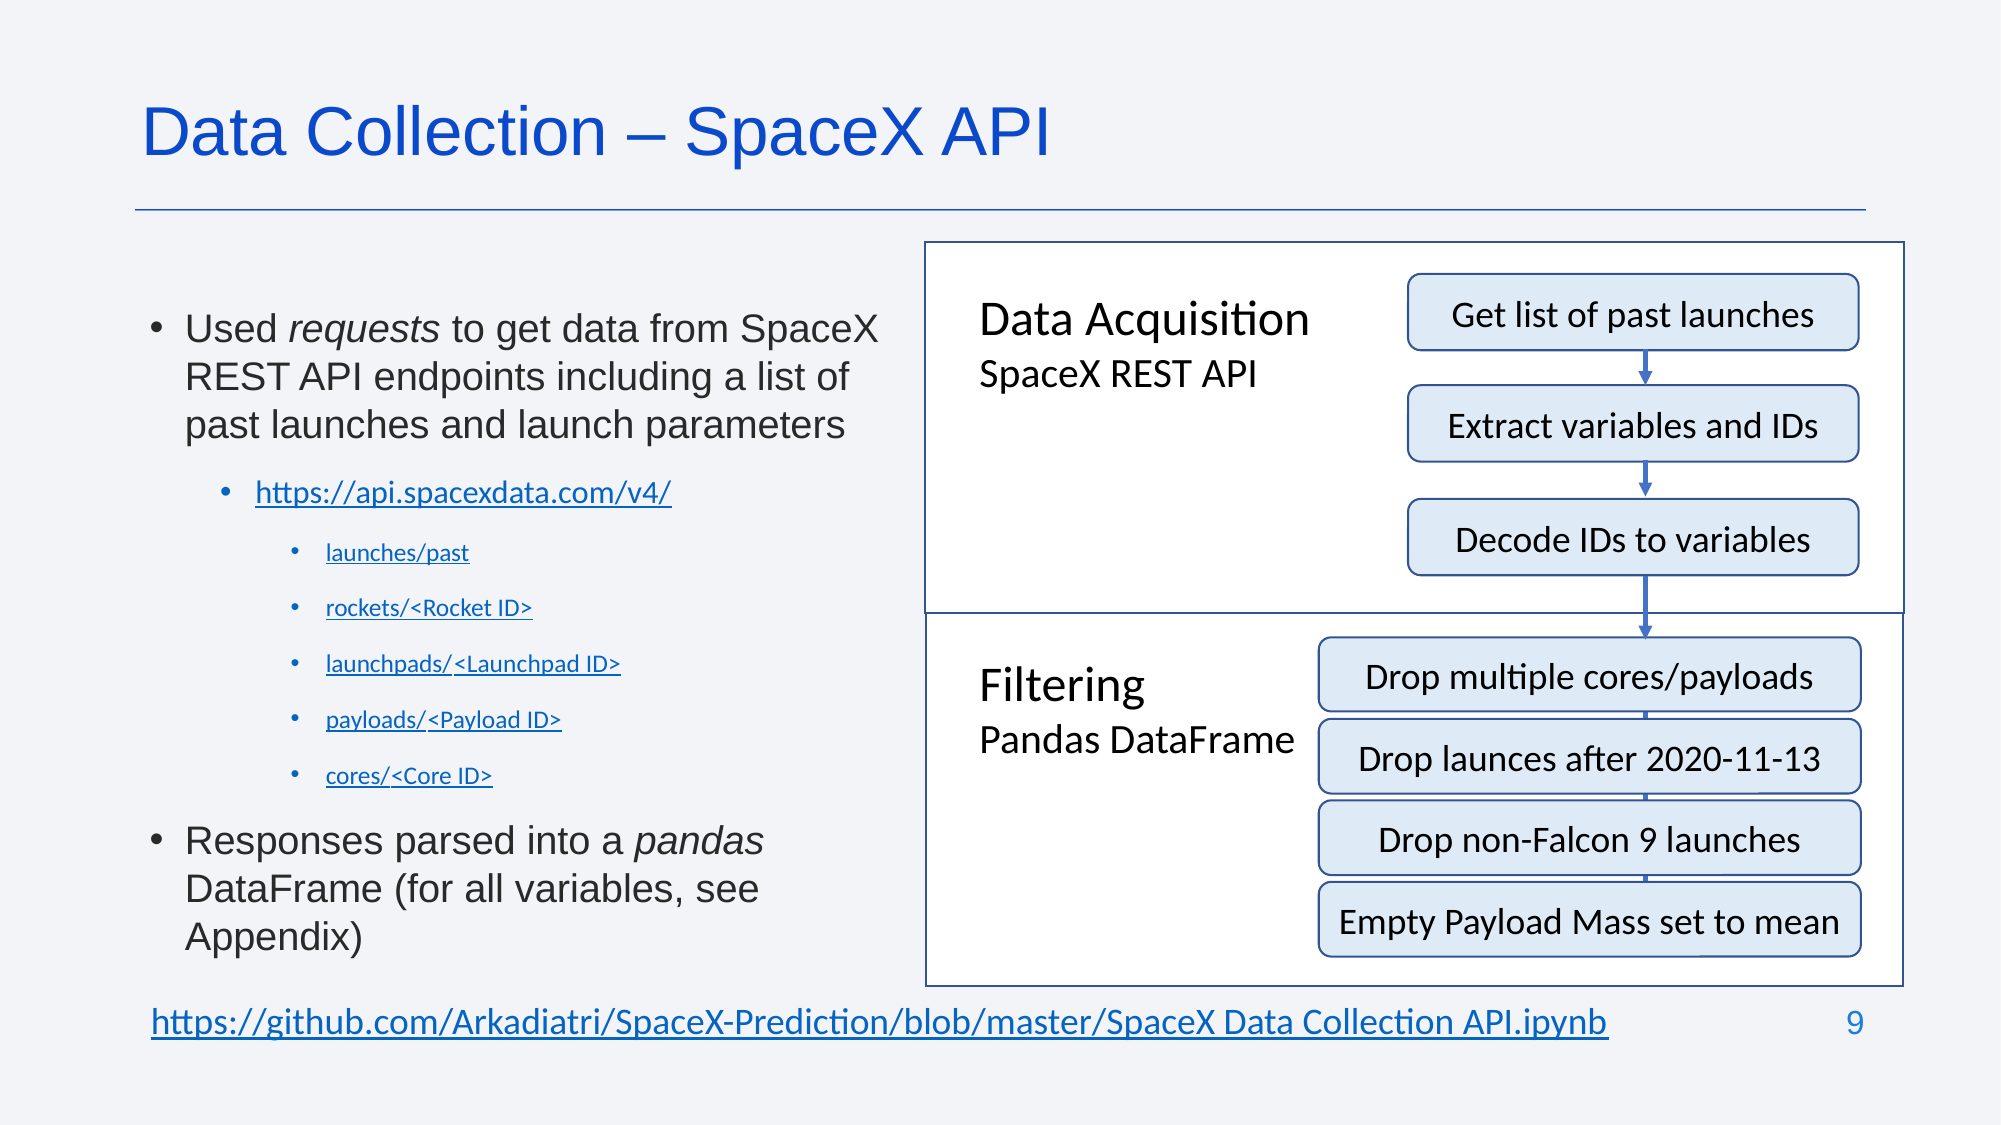

Data Collection – SpaceX API

Get list of past launches
Data Acquisition
SpaceX REST API
Used requests to get data from SpaceX REST API endpoints including a list of past launches and launch parameters
https://api.spacexdata.com/v4/
launches/past
rockets/<Rocket ID>
launchpads/<Launchpad ID>
payloads/<Payload ID>
cores/<Core ID>
Responses parsed into a pandas DataFrame (for all variables, see Appendix)

Extract variables and IDs
Decode IDs to variables

Drop multiple cores/payloads
Filtering
Pandas DataFrame
Drop launces after 2020-11-13
Drop non-Falcon 9 launches
Empty Payload Mass set to mean
9
https://github.com/Arkadiatri/SpaceX-Prediction/blob/master/SpaceX Data Collection API.ipynb